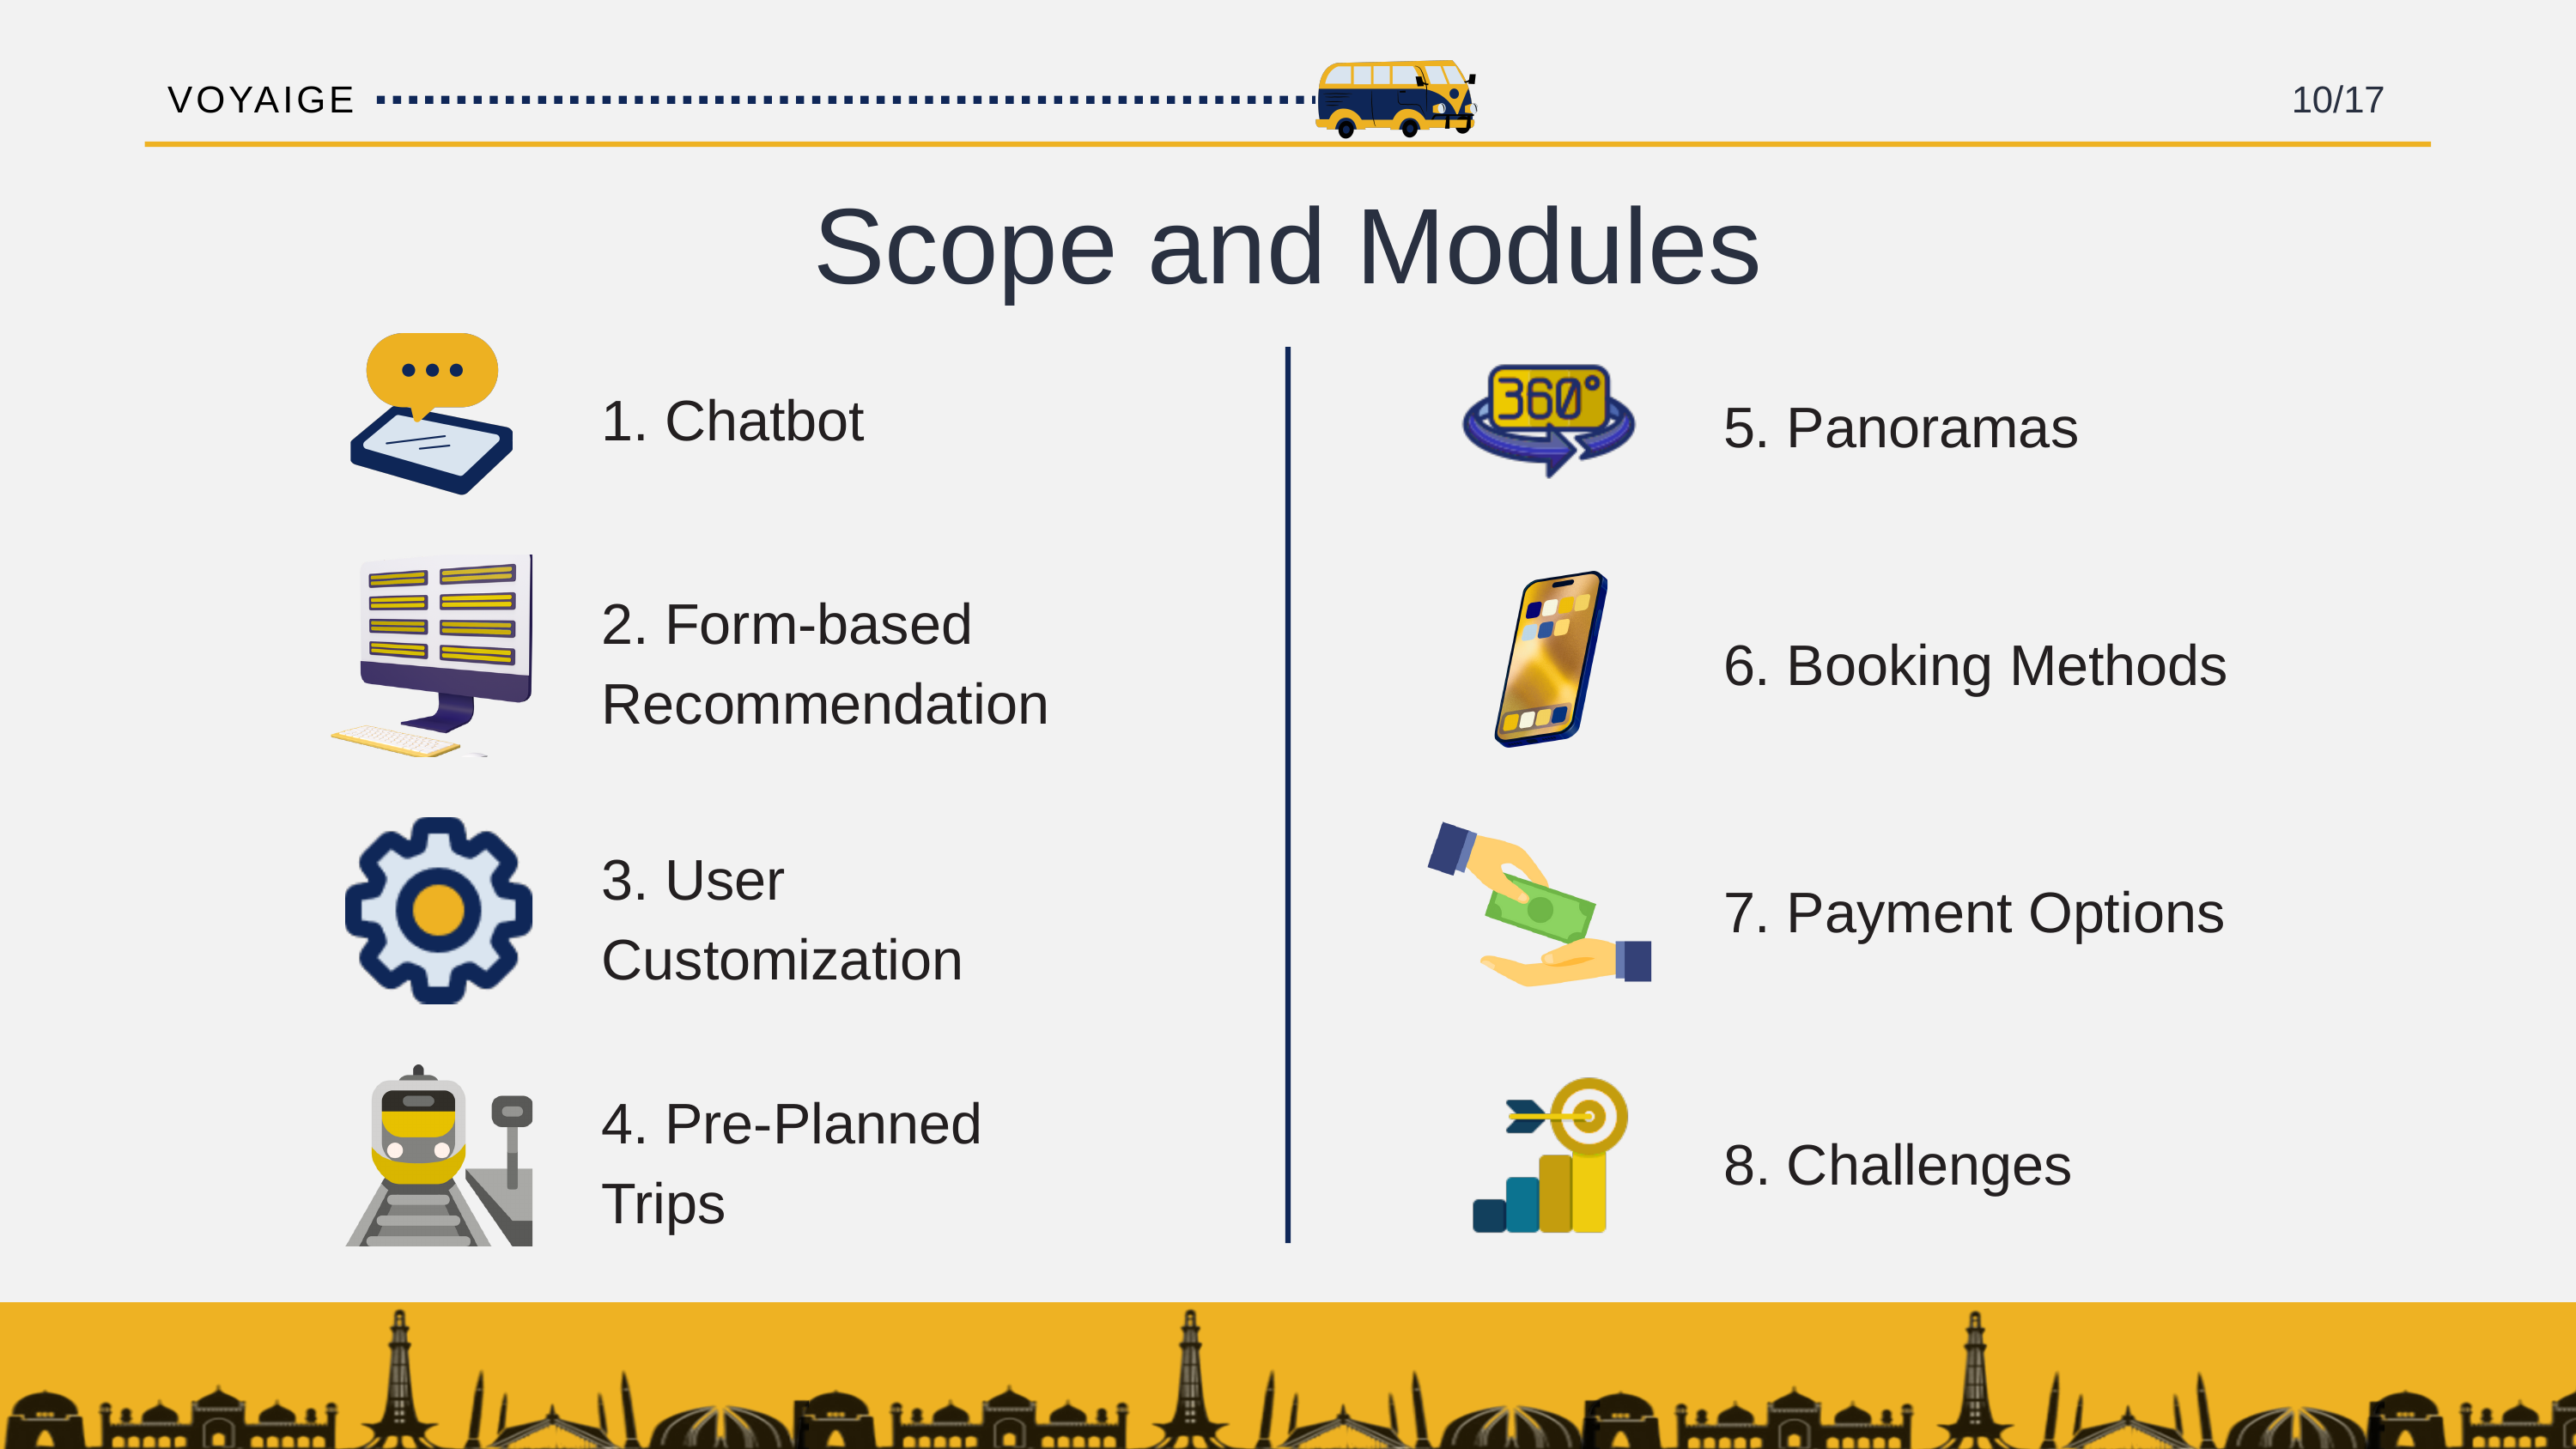

VOYAIGE
10/17

Scope and Modules

1. Chatbot

2. Form-based Recommendation

3. User
Customization

4. Pre-Planned Trips

5. Panoramas

6. Booking Methods

7. Payment Options

8. Challenges